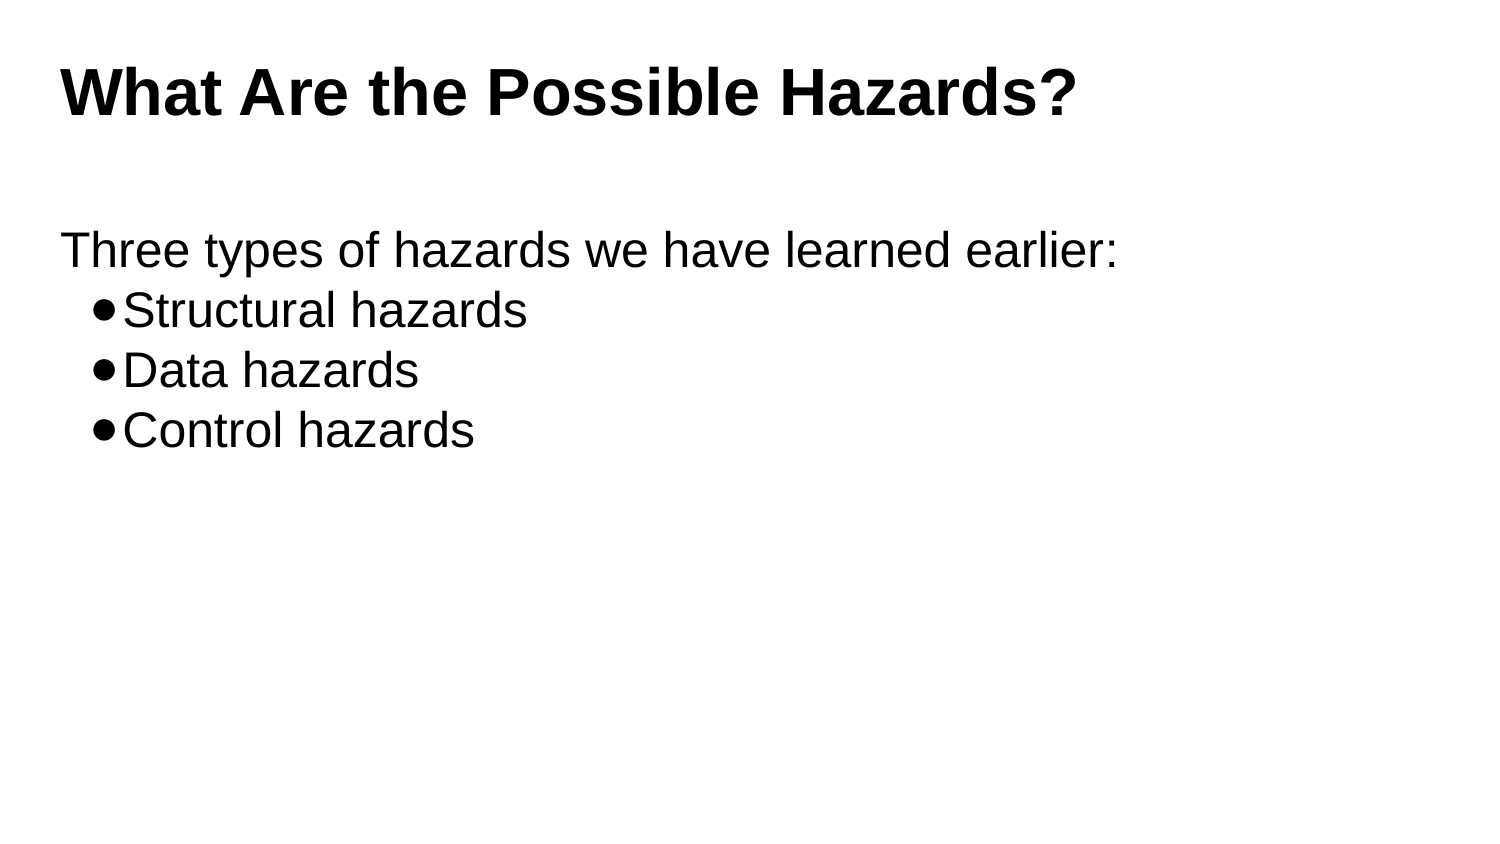

# What Are the Possible Hazards?
Three types of hazards we have learned earlier:
Structural hazards
Data hazards
Control hazards